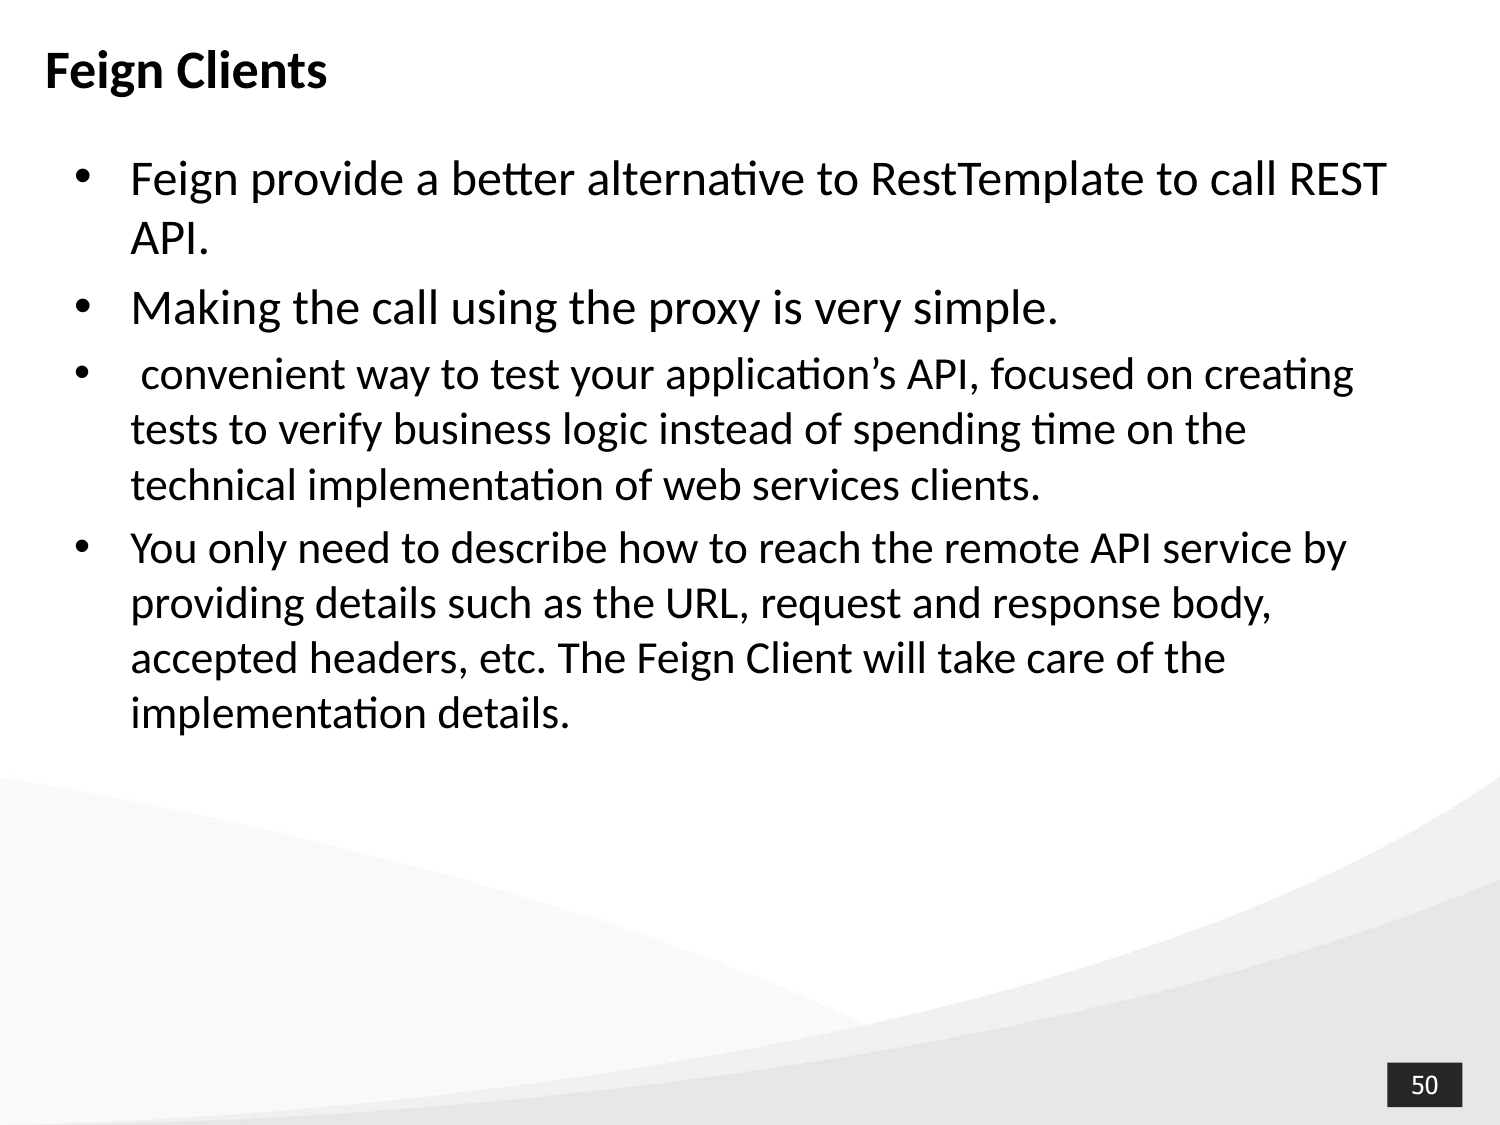

# Feign Clients
Feign provide a better alternative to RestTemplate to call REST API.
Making the call using the proxy is very simple.
 convenient way to test your application’s API, focused on creating tests to verify business logic instead of spending time on the technical implementation of web services clients.
You only need to describe how to reach the remote API service by providing details such as the URL, request and response body, accepted headers, etc. The Feign Client will take care of the implementation details.